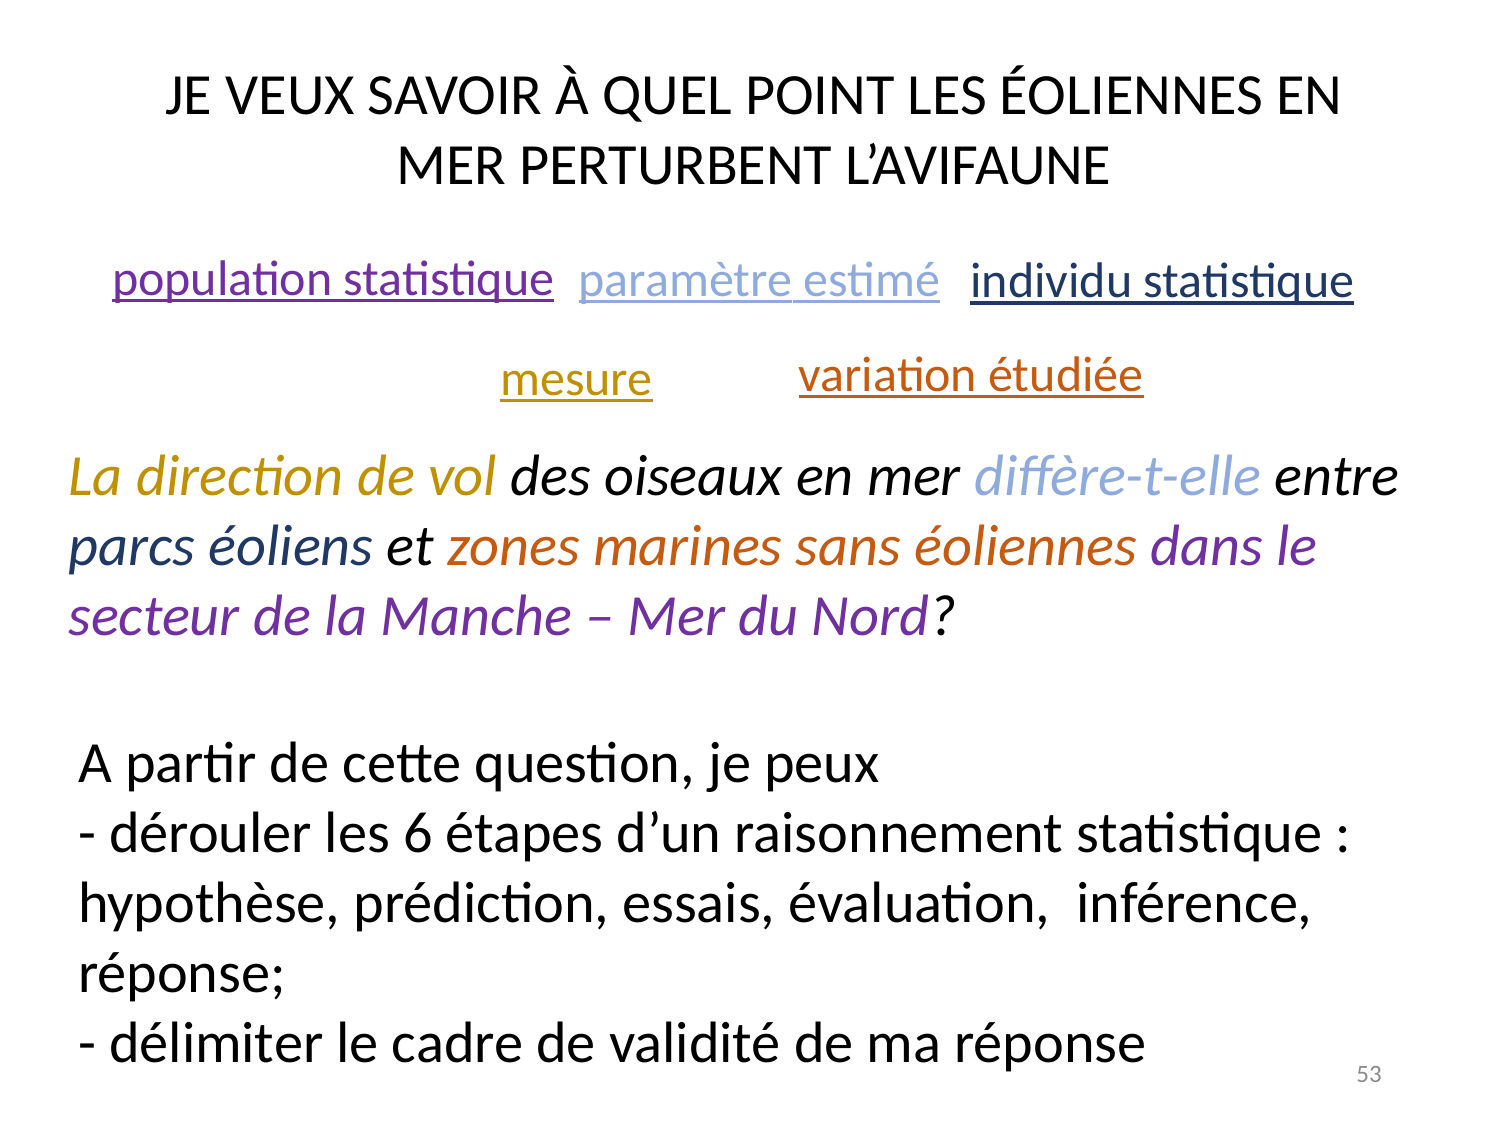

Je veux savoir à quel point les éoliennes en mer perturbent l’avifaune
population statistique
paramètre estimé
individu statistique
variation étudiée
mesure
La direction de vol des oiseaux en mer diffère-t-elle entre parcs éoliens et zones marines sans éoliennes dans le secteur de la Manche – Mer du Nord?
A partir de cette question, je peux
- dérouler les 6 étapes d’un raisonnement statistique : hypothèse, prédiction, essais, évaluation,  inférence, réponse;
- délimiter le cadre de validité de ma réponse
53